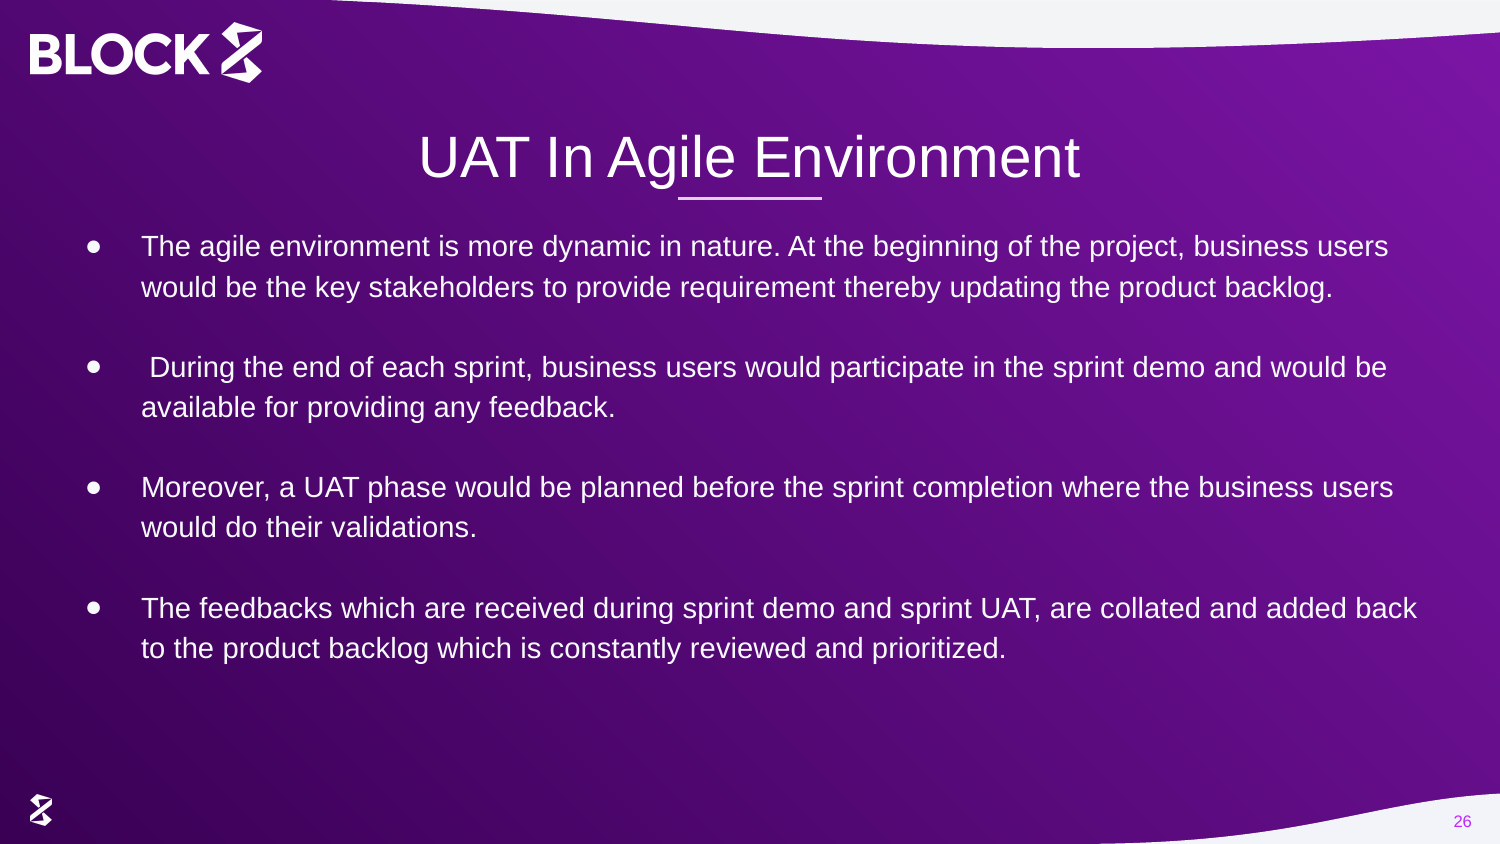

# UAT In Agile Environment
The agile environment is more dynamic in nature. At the beginning of the project, business users would be the key stakeholders to provide requirement thereby updating the product backlog.

 During the end of each sprint, business users would participate in the sprint demo and would be available for providing any feedback.

Moreover, a UAT phase would be planned before the sprint completion where the business users would do their validations.

The feedbacks which are received during sprint demo and sprint UAT, are collated and added back to the product backlog which is constantly reviewed and prioritized.
26